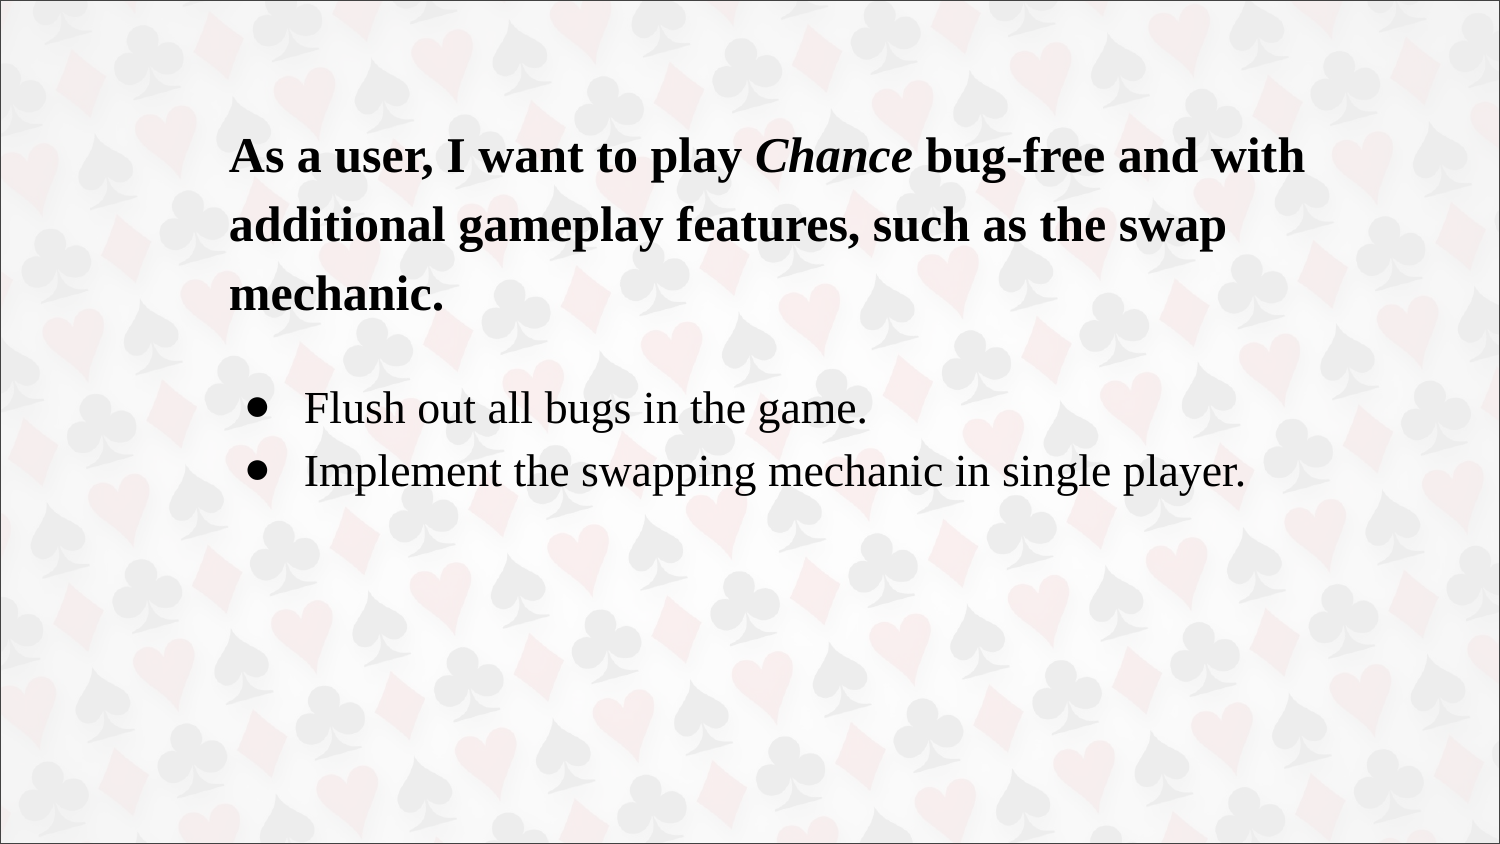

# As a user, I want to play Chance bug-free and with additional gameplay features, such as the swap mechanic.

Flush out all bugs in the game.
Implement the swapping mechanic in single player.